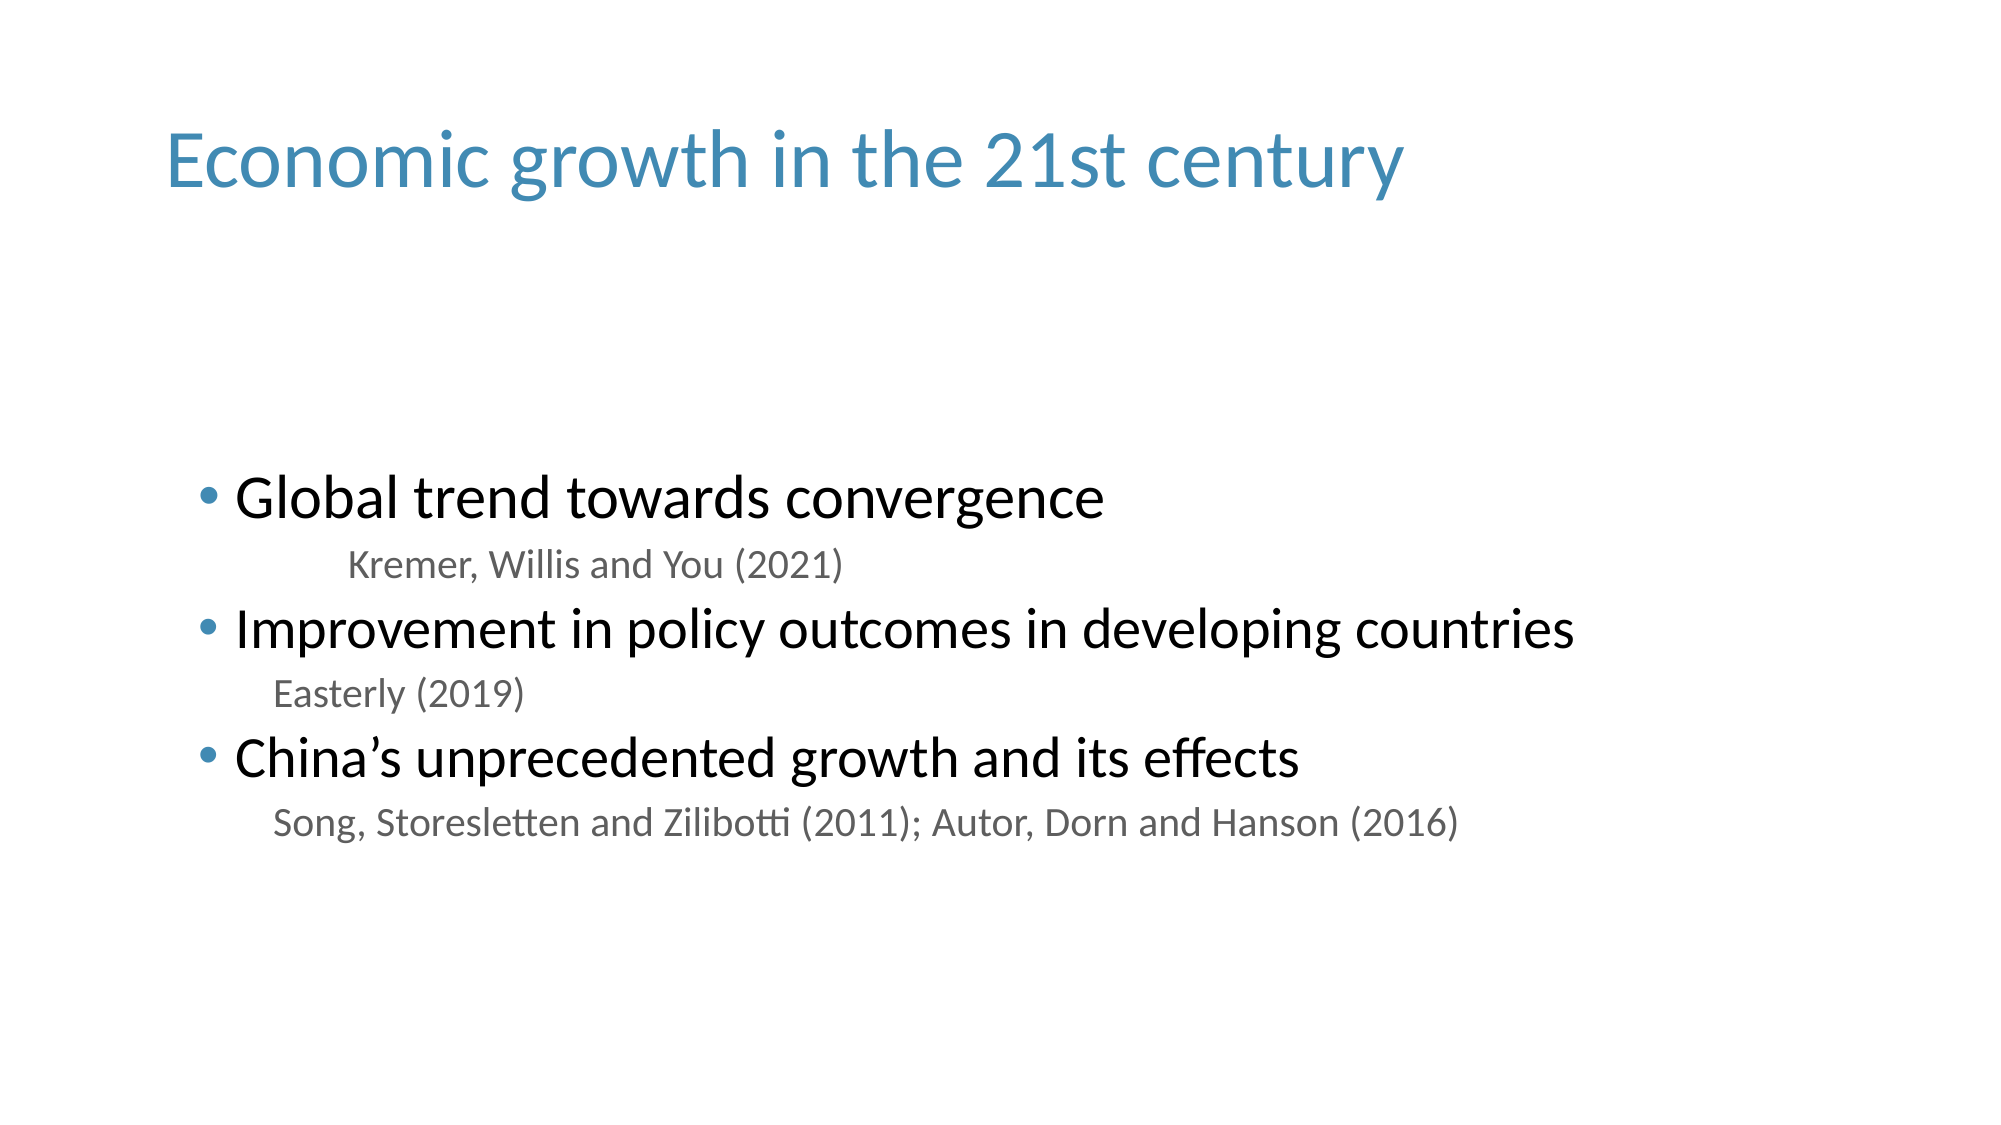

# Economic growth in the 21st century
Global trend towards convergence
	Kremer, Willis and You (2021)
Improvement in policy outcomes in developing countries
Easterly (2019)
China’s unprecedented growth and its effects
Song, Storesletten and Zilibotti (2011); Autor, Dorn and Hanson (2016)